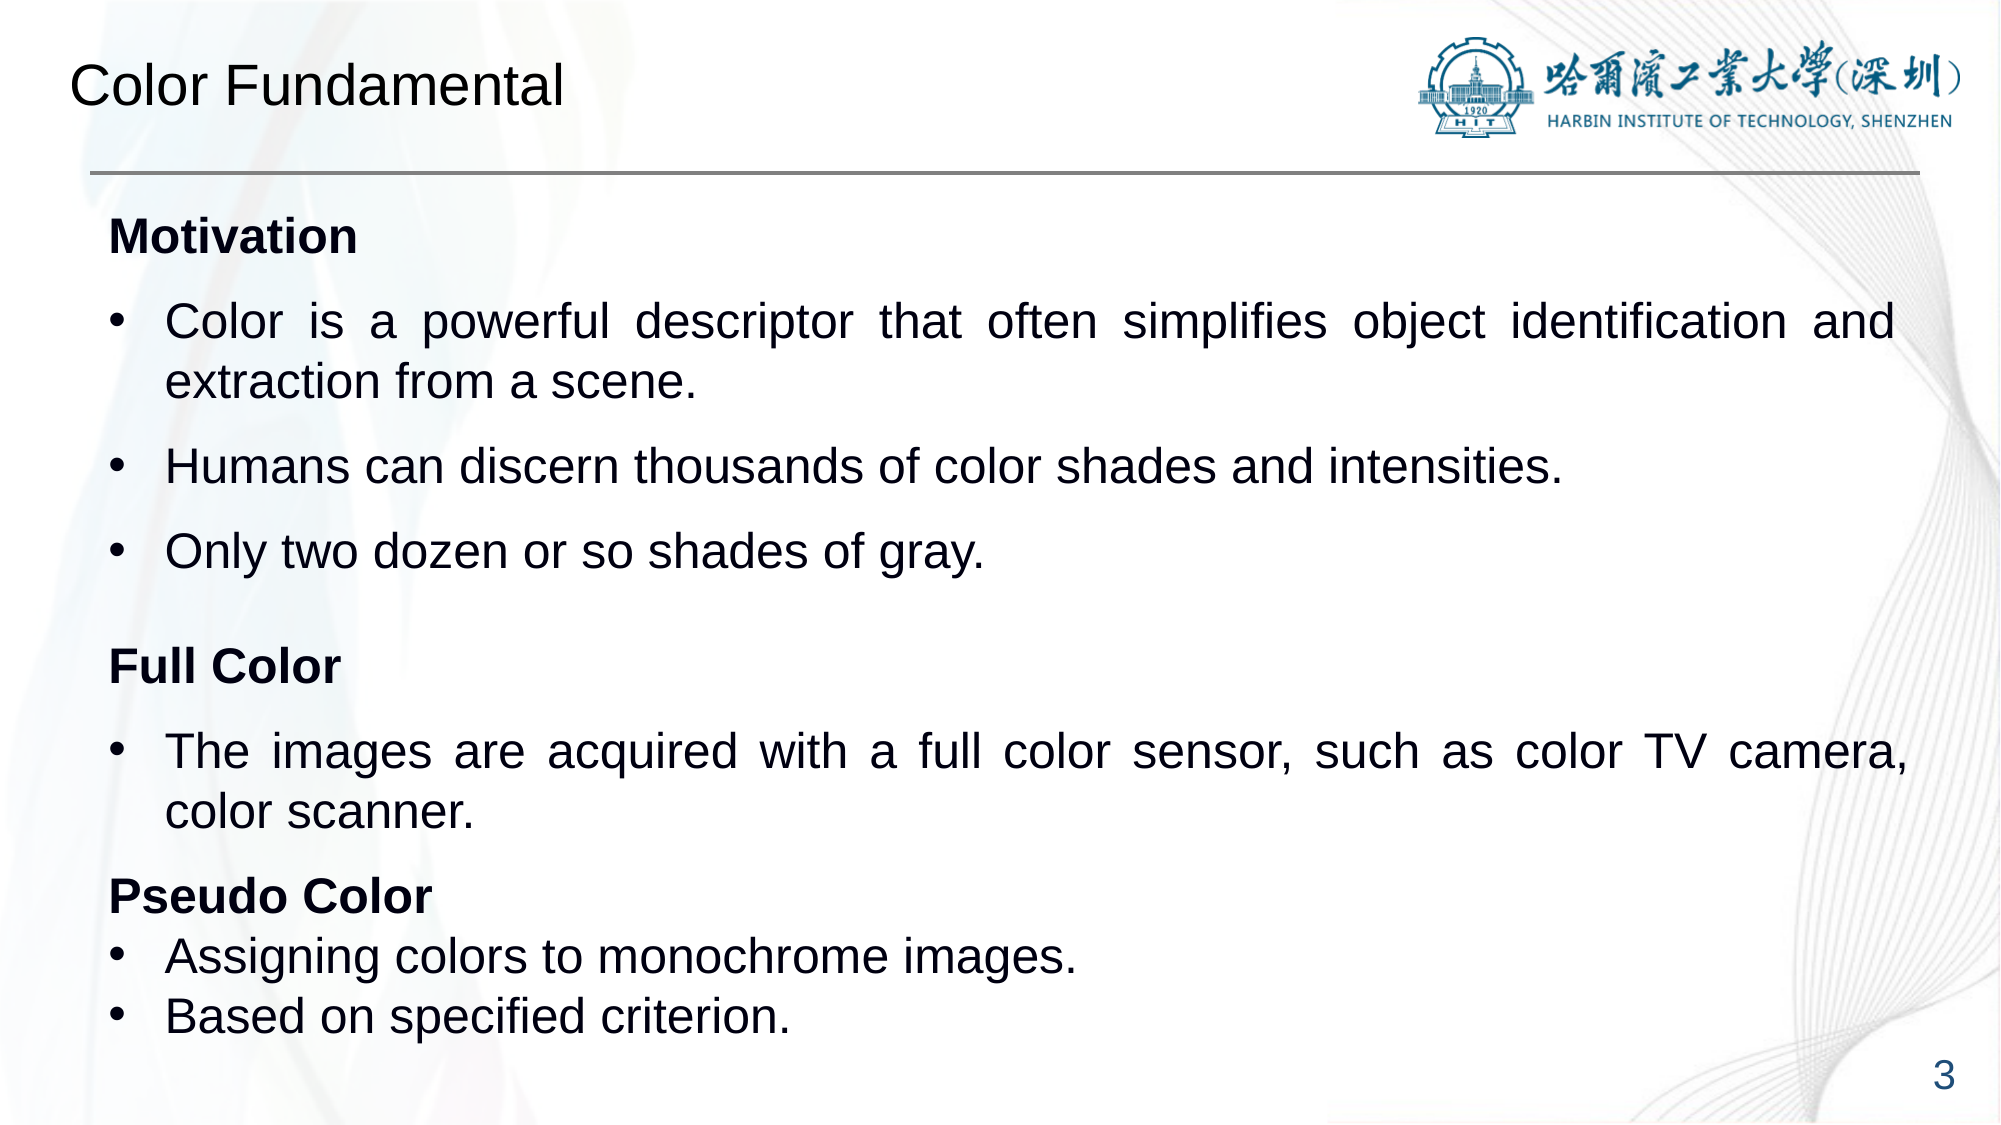

# Color Fundamental
Motivation
Color is a powerful descriptor that often simplifies object identification and extraction from a scene.
Humans can discern thousands of color shades and intensities.
Only two dozen or so shades of gray.
Full Color
The images are acquired with a full color sensor, such as color TV camera, color scanner.
Pseudo Color
Assigning colors to monochrome images.
Based on specified criterion.
3